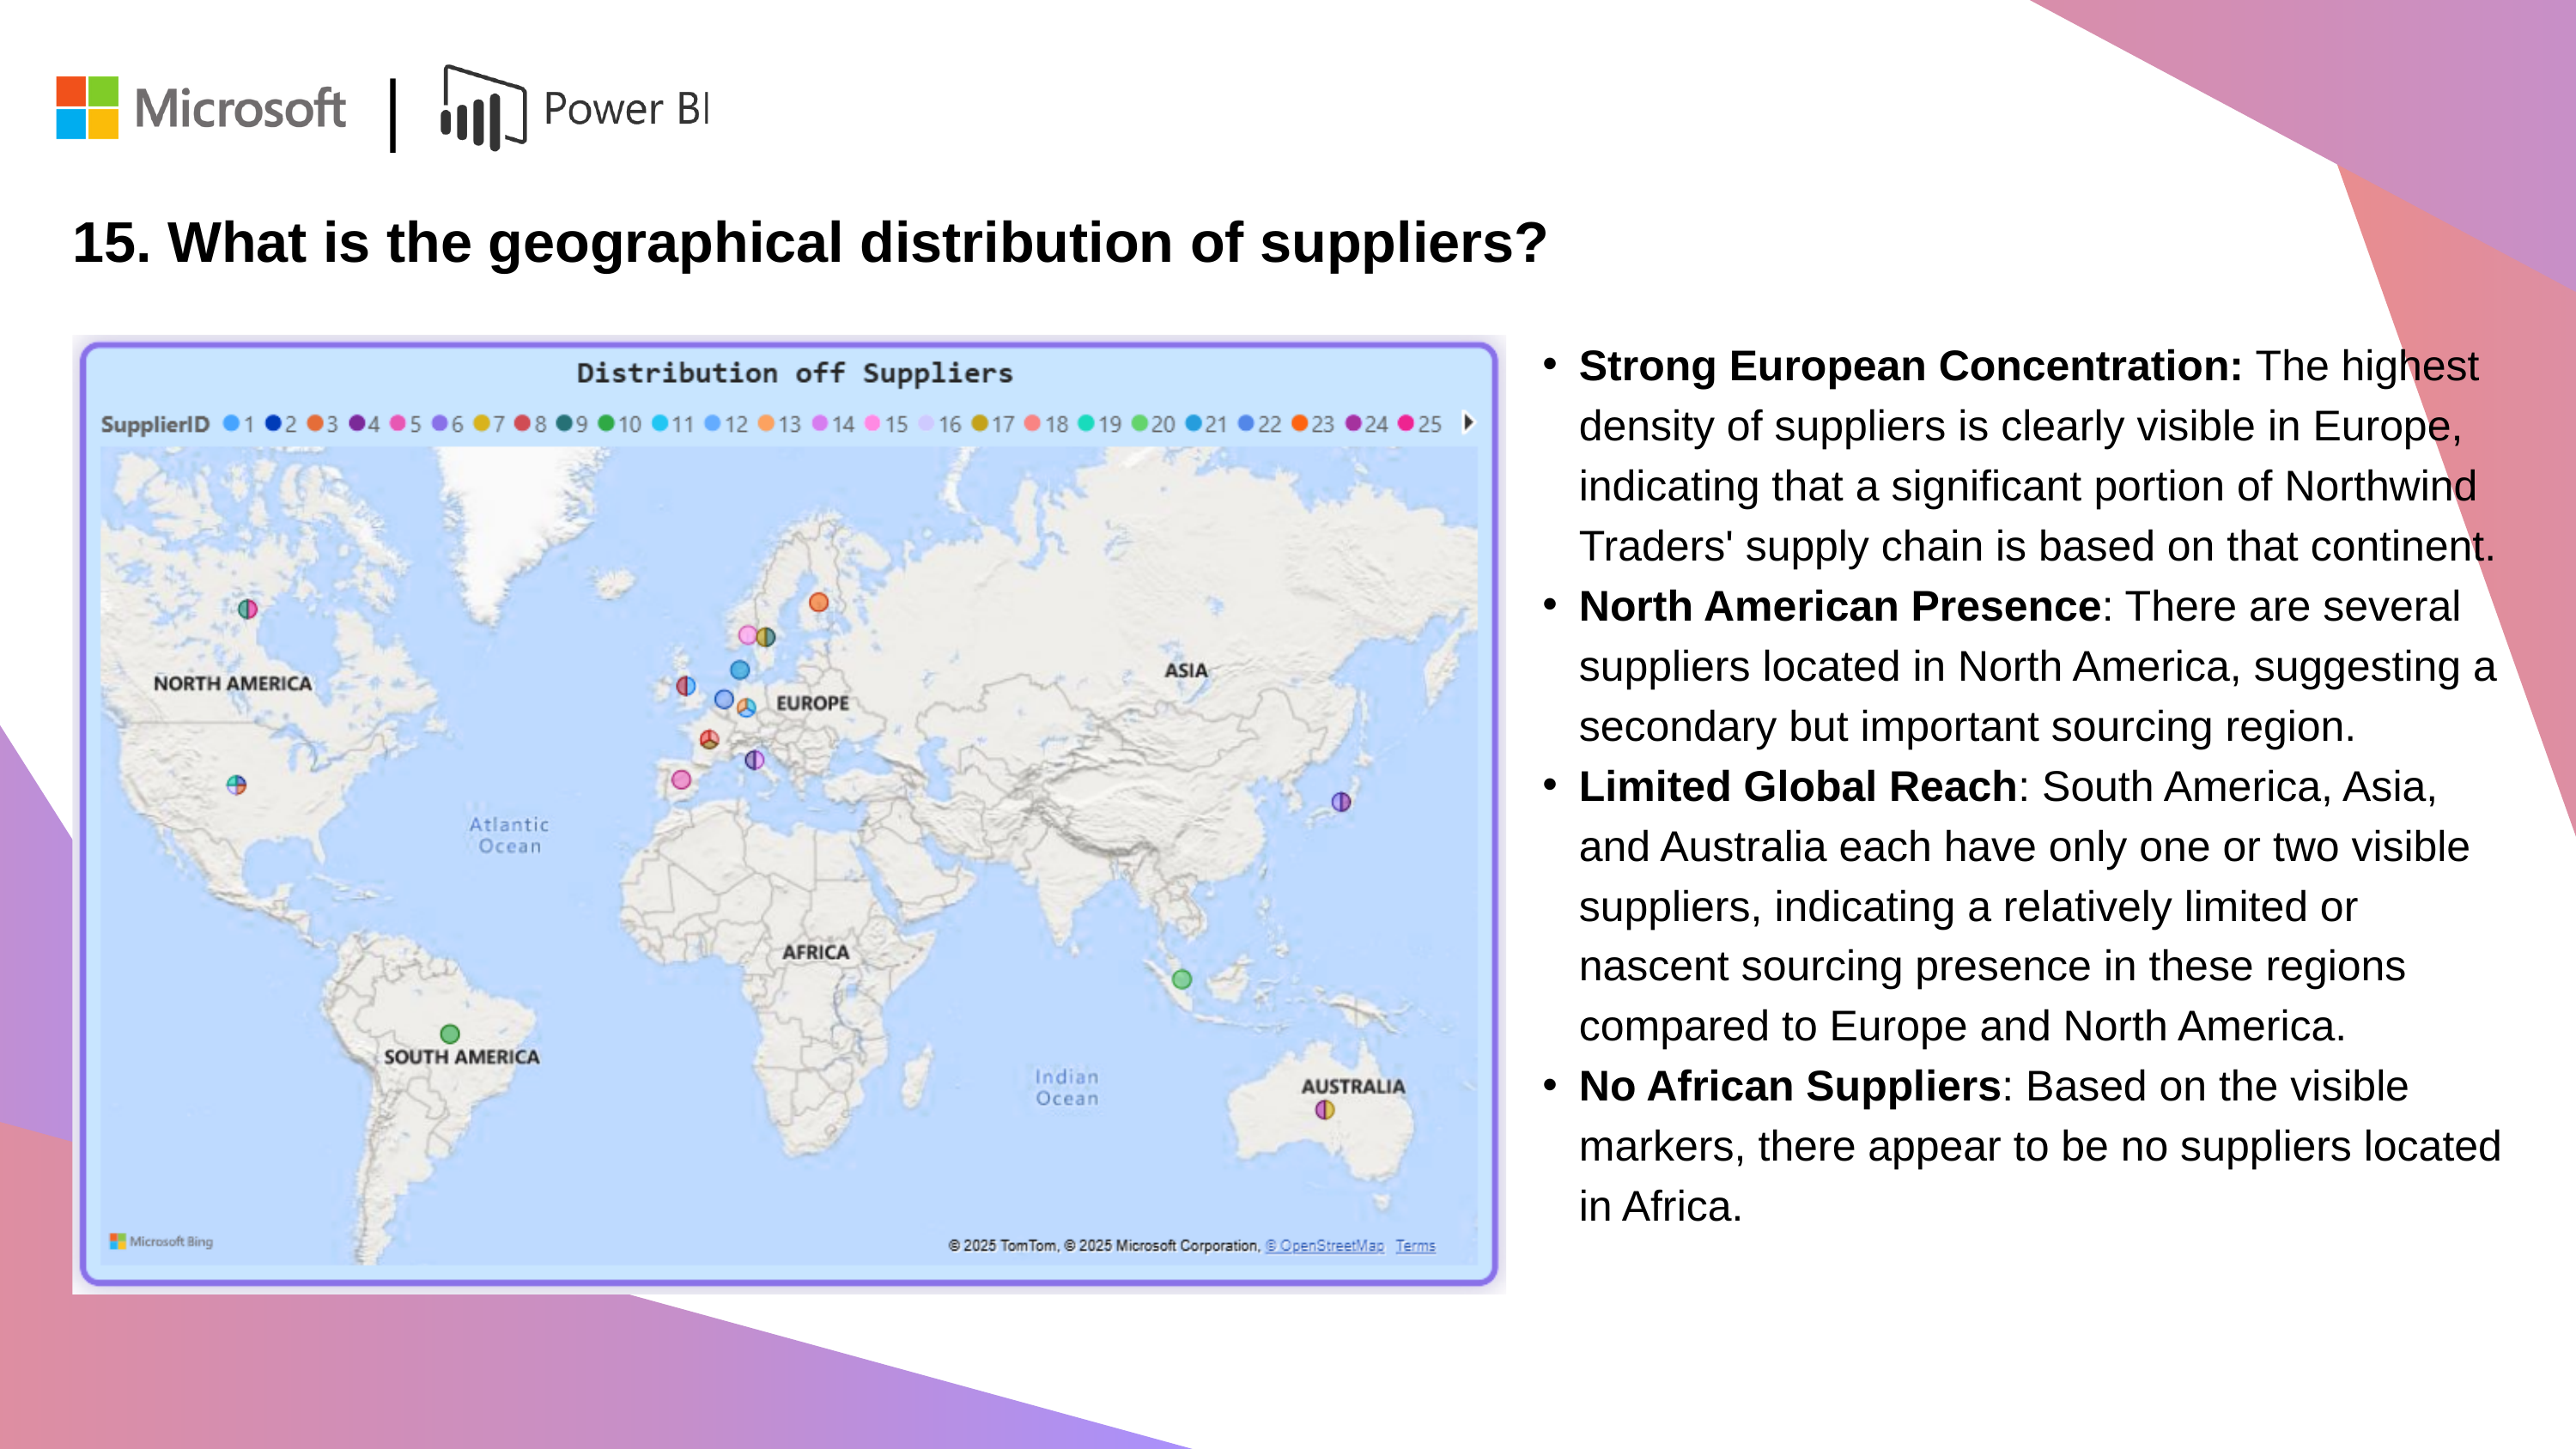

|

15. What is the geographical distribution of suppliers?
Strong European Concentration: The highest density of suppliers is clearly visible in Europe, indicating that a significant portion of Northwind Traders' supply chain is based on that continent.
North American Presence: There are several suppliers located in North America, suggesting a secondary but important sourcing region.
Limited Global Reach: South America, Asia, and Australia each have only one or two visible suppliers, indicating a relatively limited or nascent sourcing presence in these regions compared to Europe and North America.
No African Suppliers: Based on the visible markers, there appear to be no suppliers located in Africa.